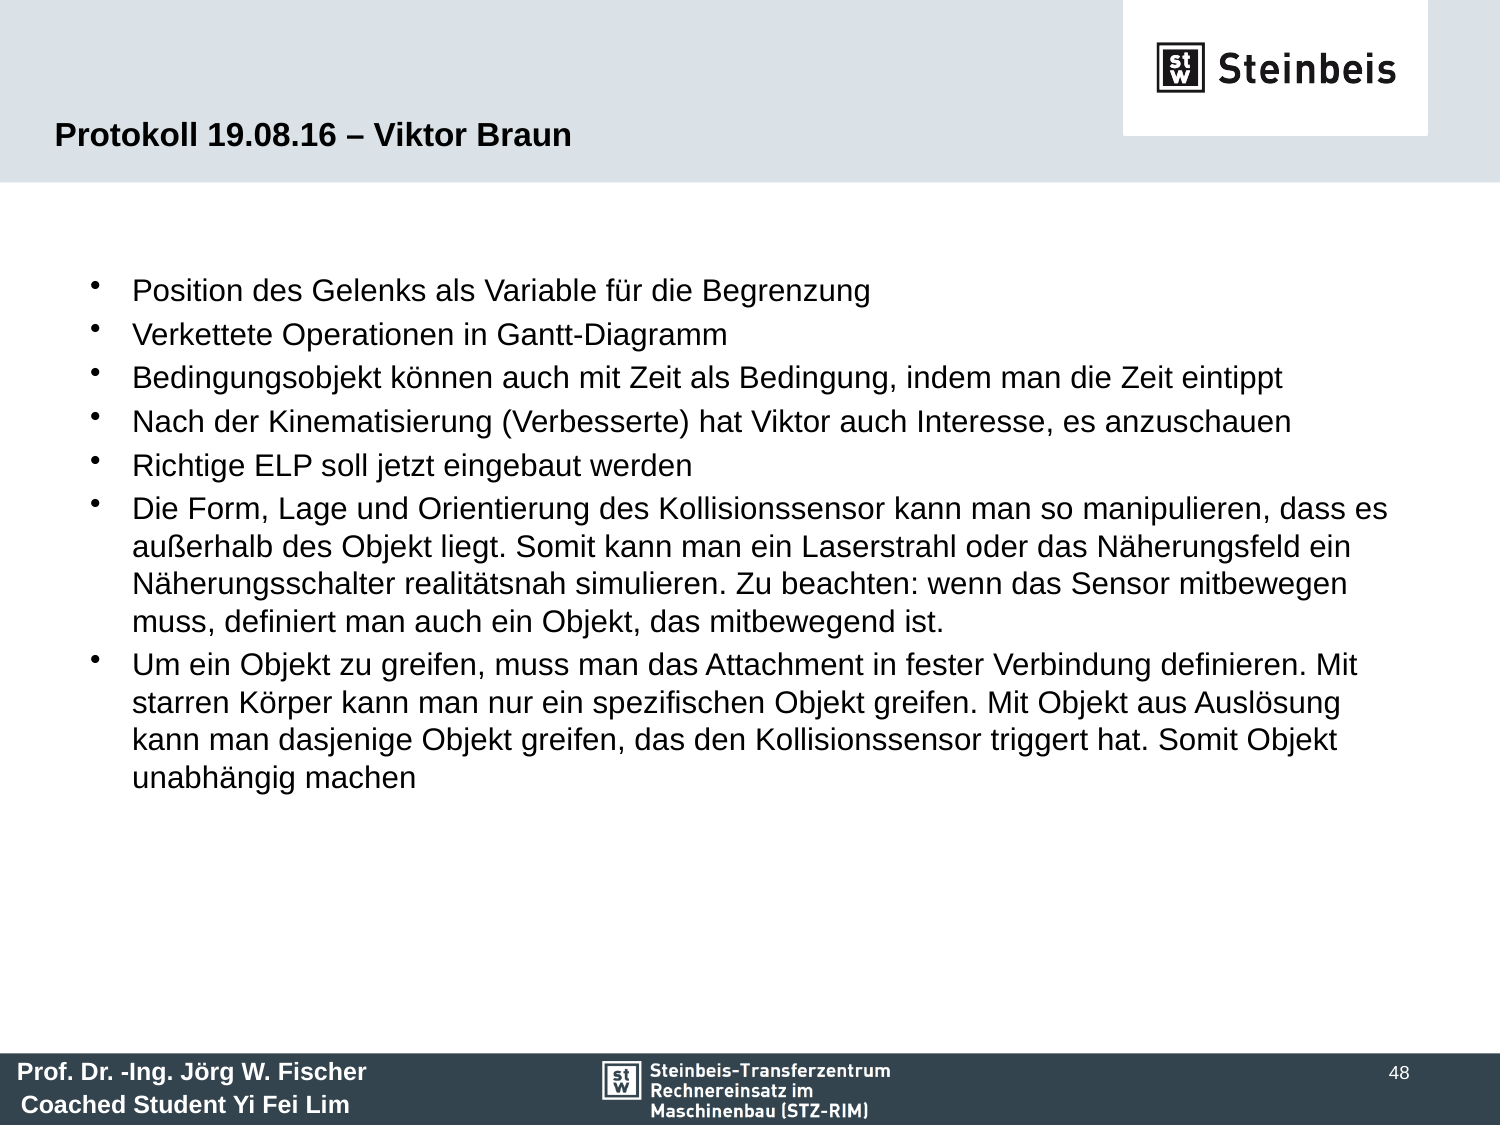

# Protokoll 19.08.16 – Viktor Braun
Position des Gelenks als Variable für die Begrenzung
Verkettete Operationen in Gantt-Diagramm
Bedingungsobjekt können auch mit Zeit als Bedingung, indem man die Zeit eintippt
Nach der Kinematisierung (Verbesserte) hat Viktor auch Interesse, es anzuschauen
Richtige ELP soll jetzt eingebaut werden
Die Form, Lage und Orientierung des Kollisionssensor kann man so manipulieren, dass es außerhalb des Objekt liegt. Somit kann man ein Laserstrahl oder das Näherungsfeld ein Näherungsschalter realitätsnah simulieren. Zu beachten: wenn das Sensor mitbewegen muss, definiert man auch ein Objekt, das mitbewegend ist.
Um ein Objekt zu greifen, muss man das Attachment in fester Verbindung definieren. Mit starren Körper kann man nur ein spezifischen Objekt greifen. Mit Objekt aus Auslösung kann man dasjenige Objekt greifen, das den Kollisionssensor triggert hat. Somit Objekt unabhängig machen

48